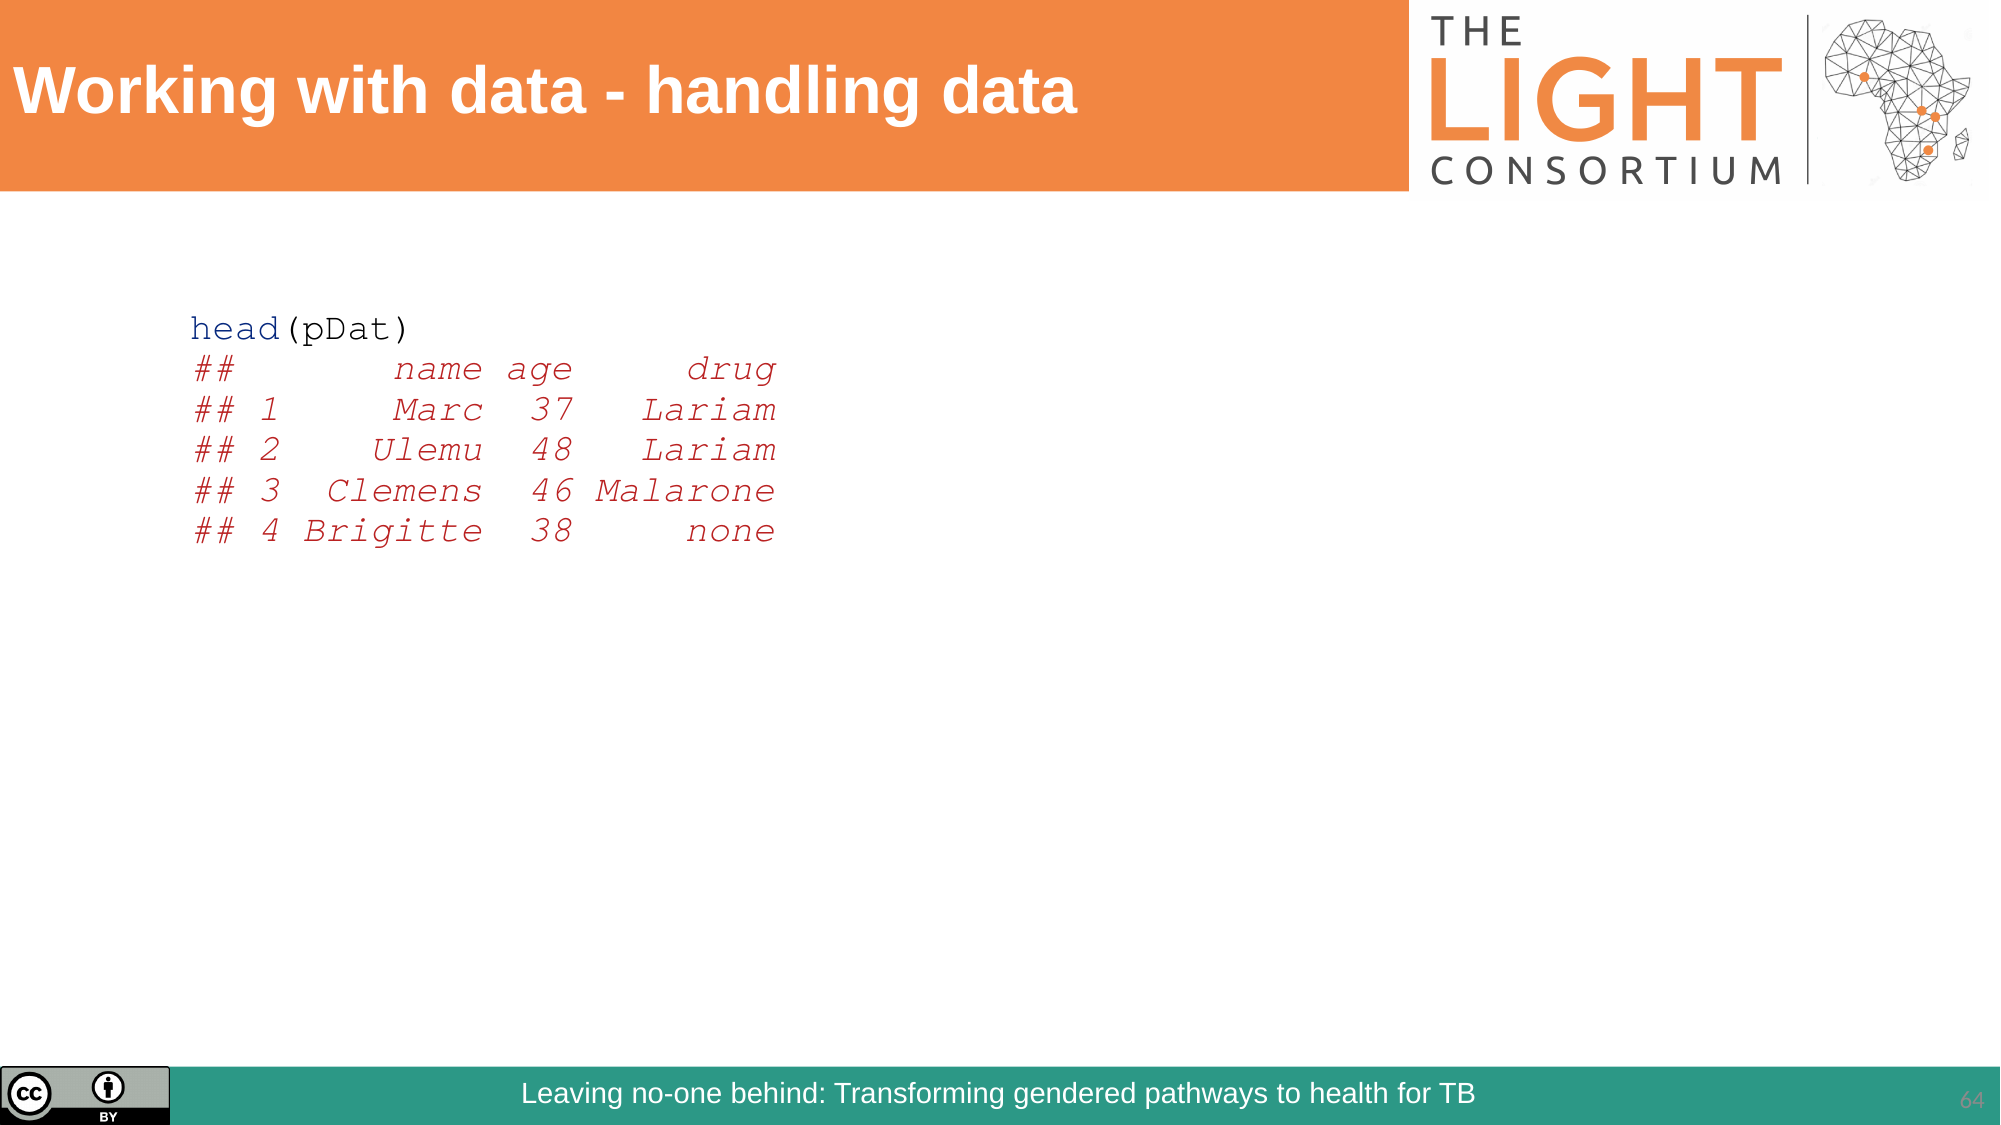

# Working with data - handling data
head(pDat)
##       name age     drug
## 1     Marc  37   Lariam
## 2    Ulemu  48   Lariam
## 3  Clemens  46 Malarone
## 4 Brigitte  38     none
64